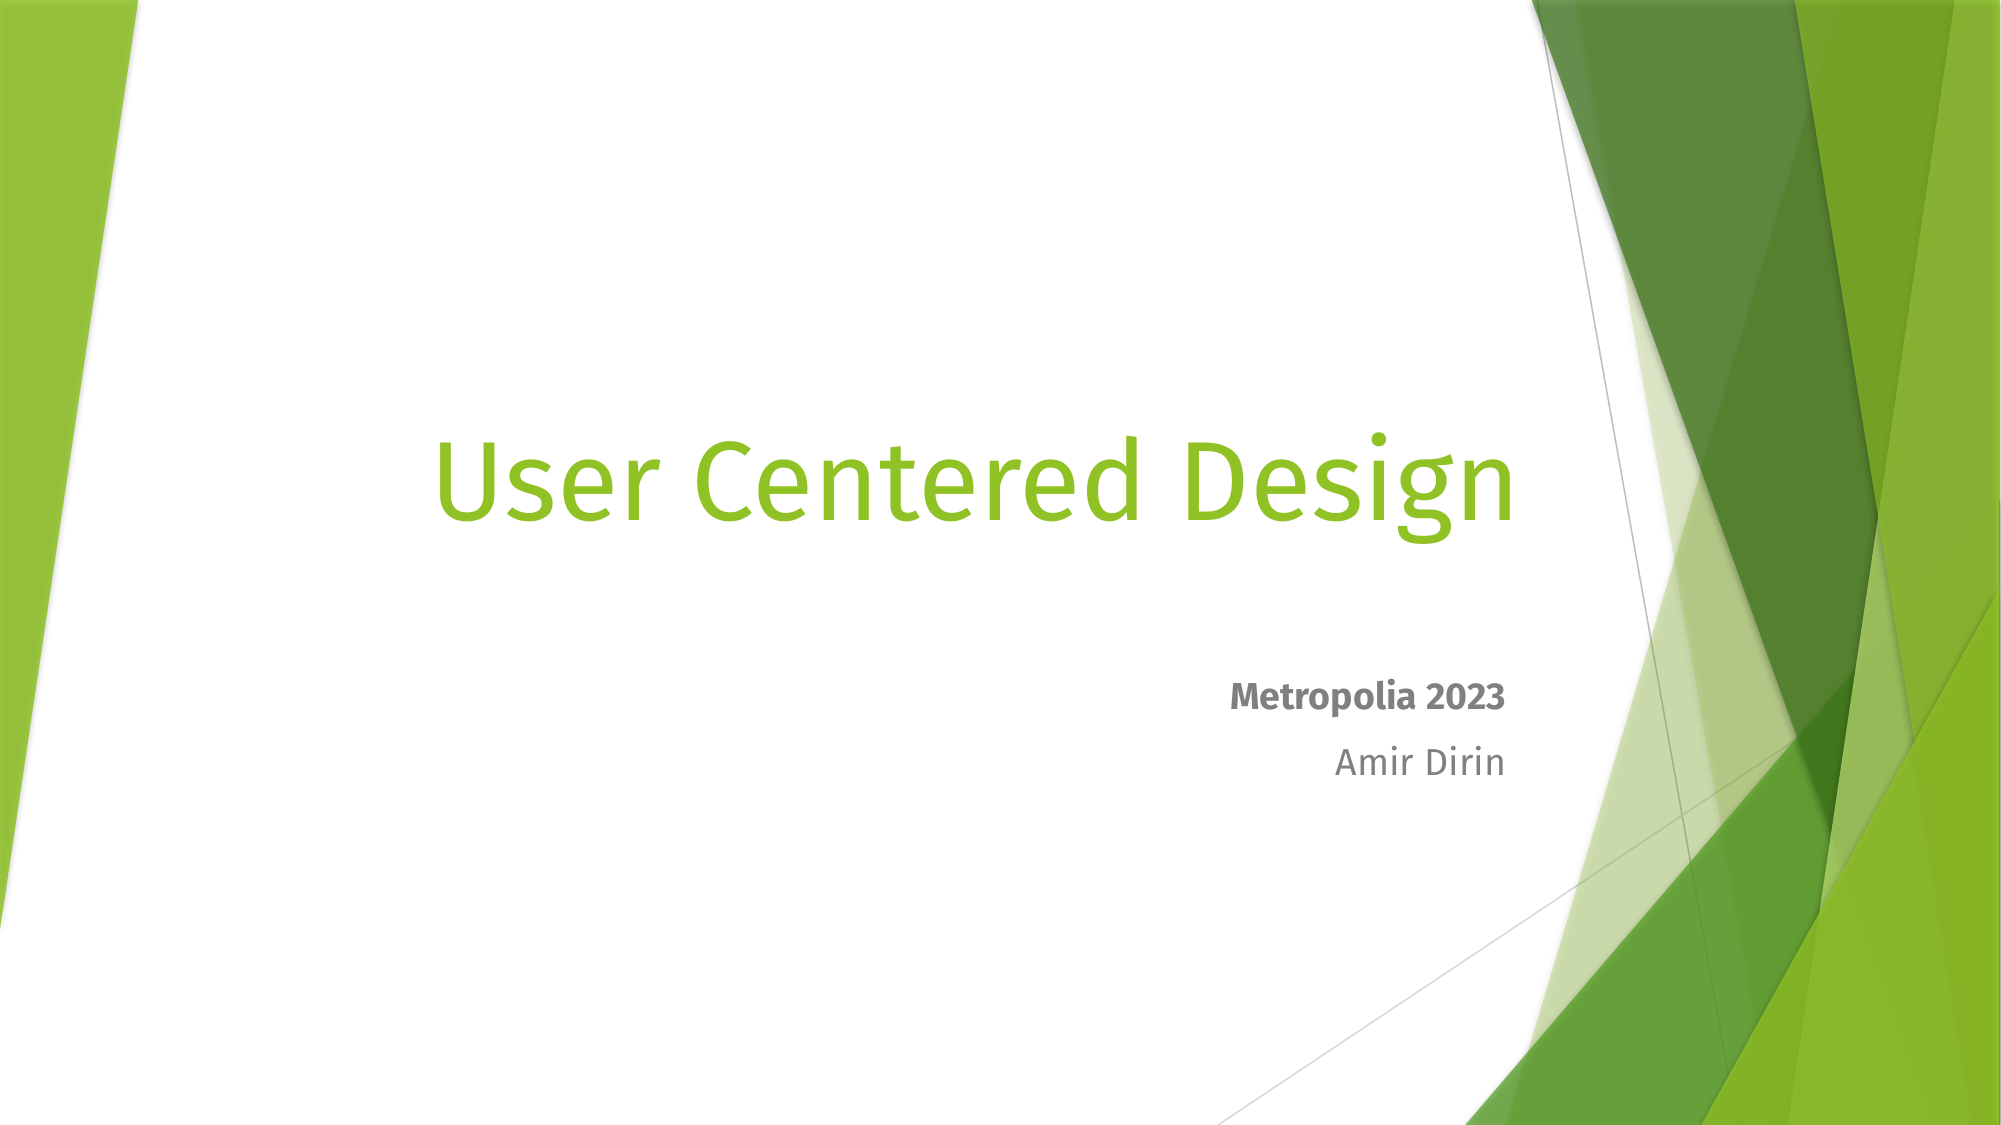

# User Centered Design
Metropolia 2023
Amir Dirin